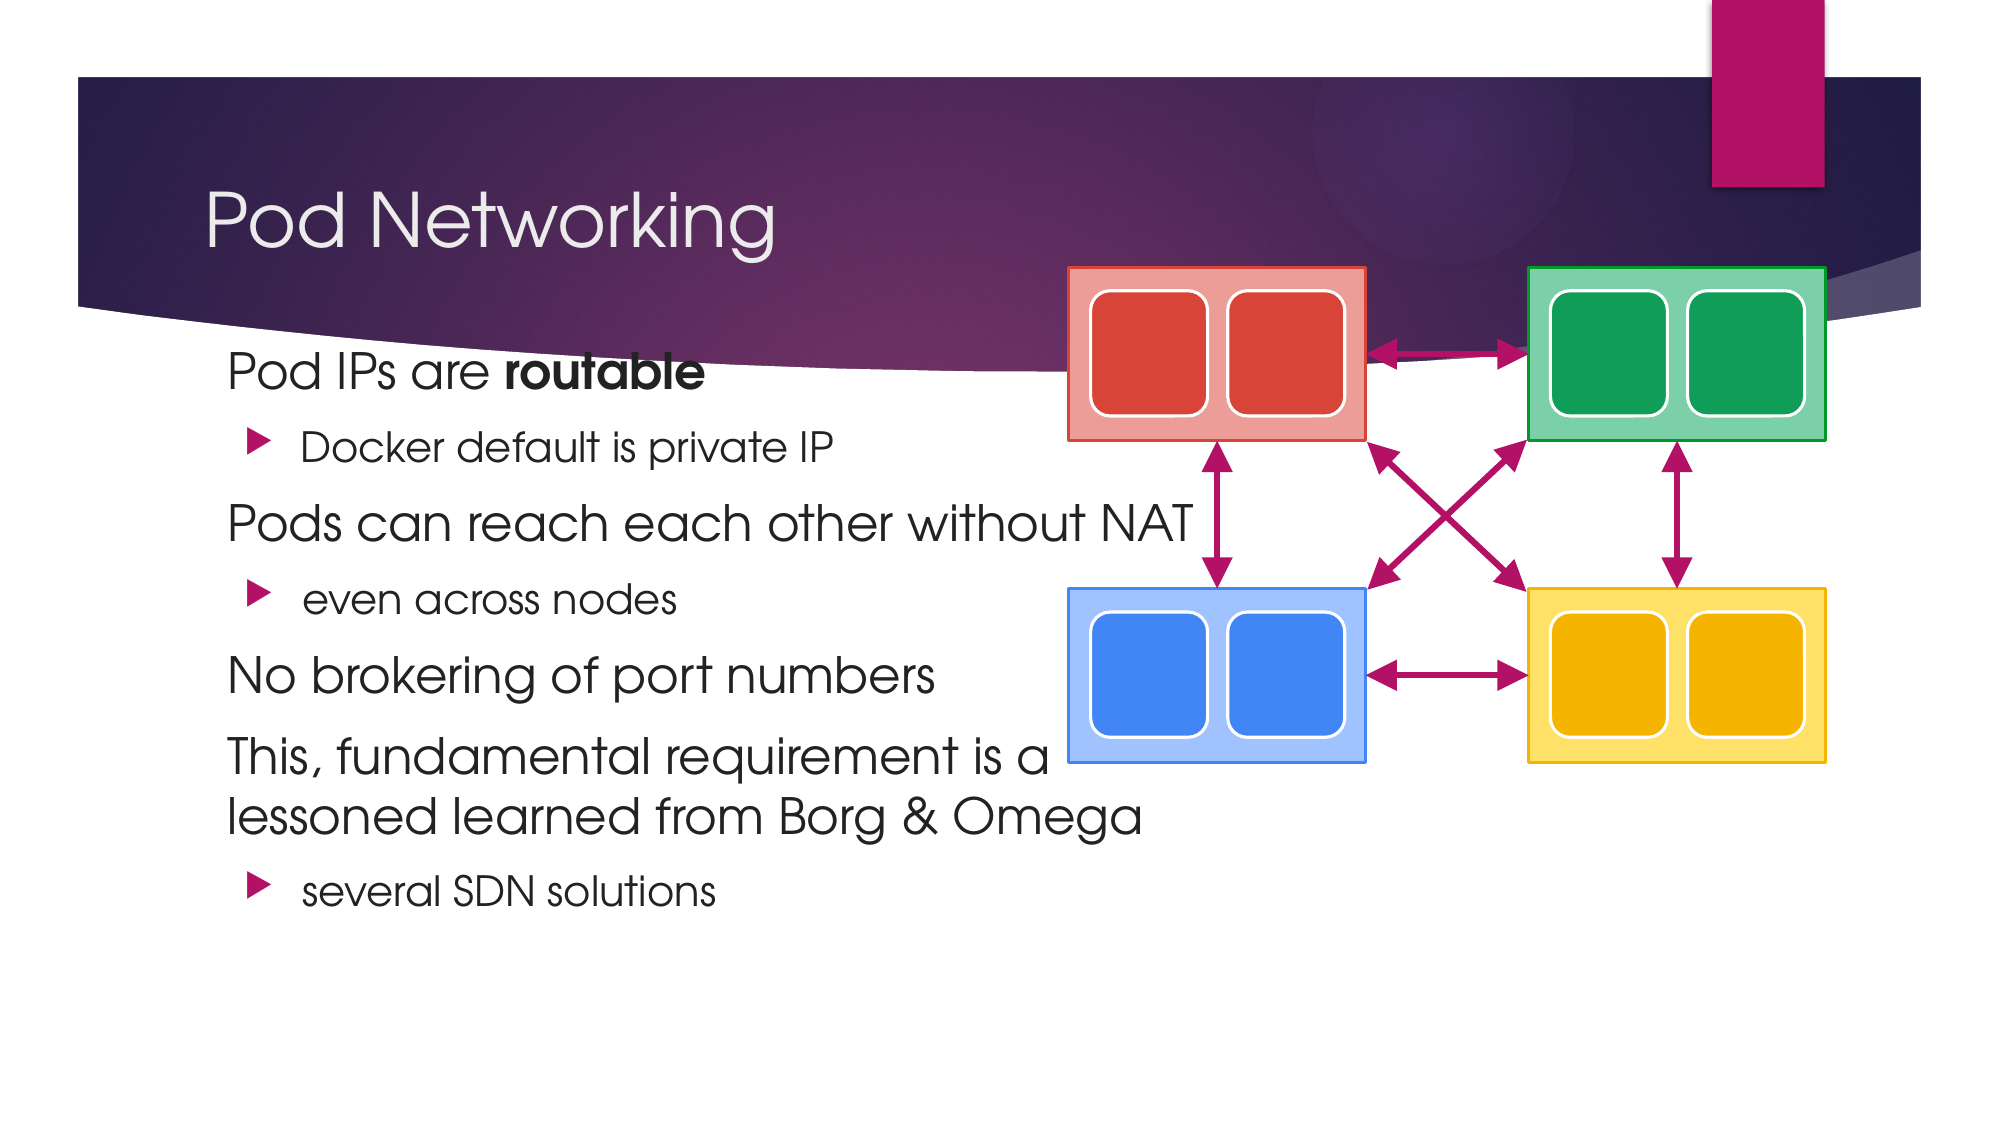

# Pod Networking

Pod IPs are routable
Docker default is private IP
Pods can reach each other without NAT
even across nodes
No brokering of port numbers
This, fundamental requirement is a lessoned learned from Borg & Omega
several SDN solutions